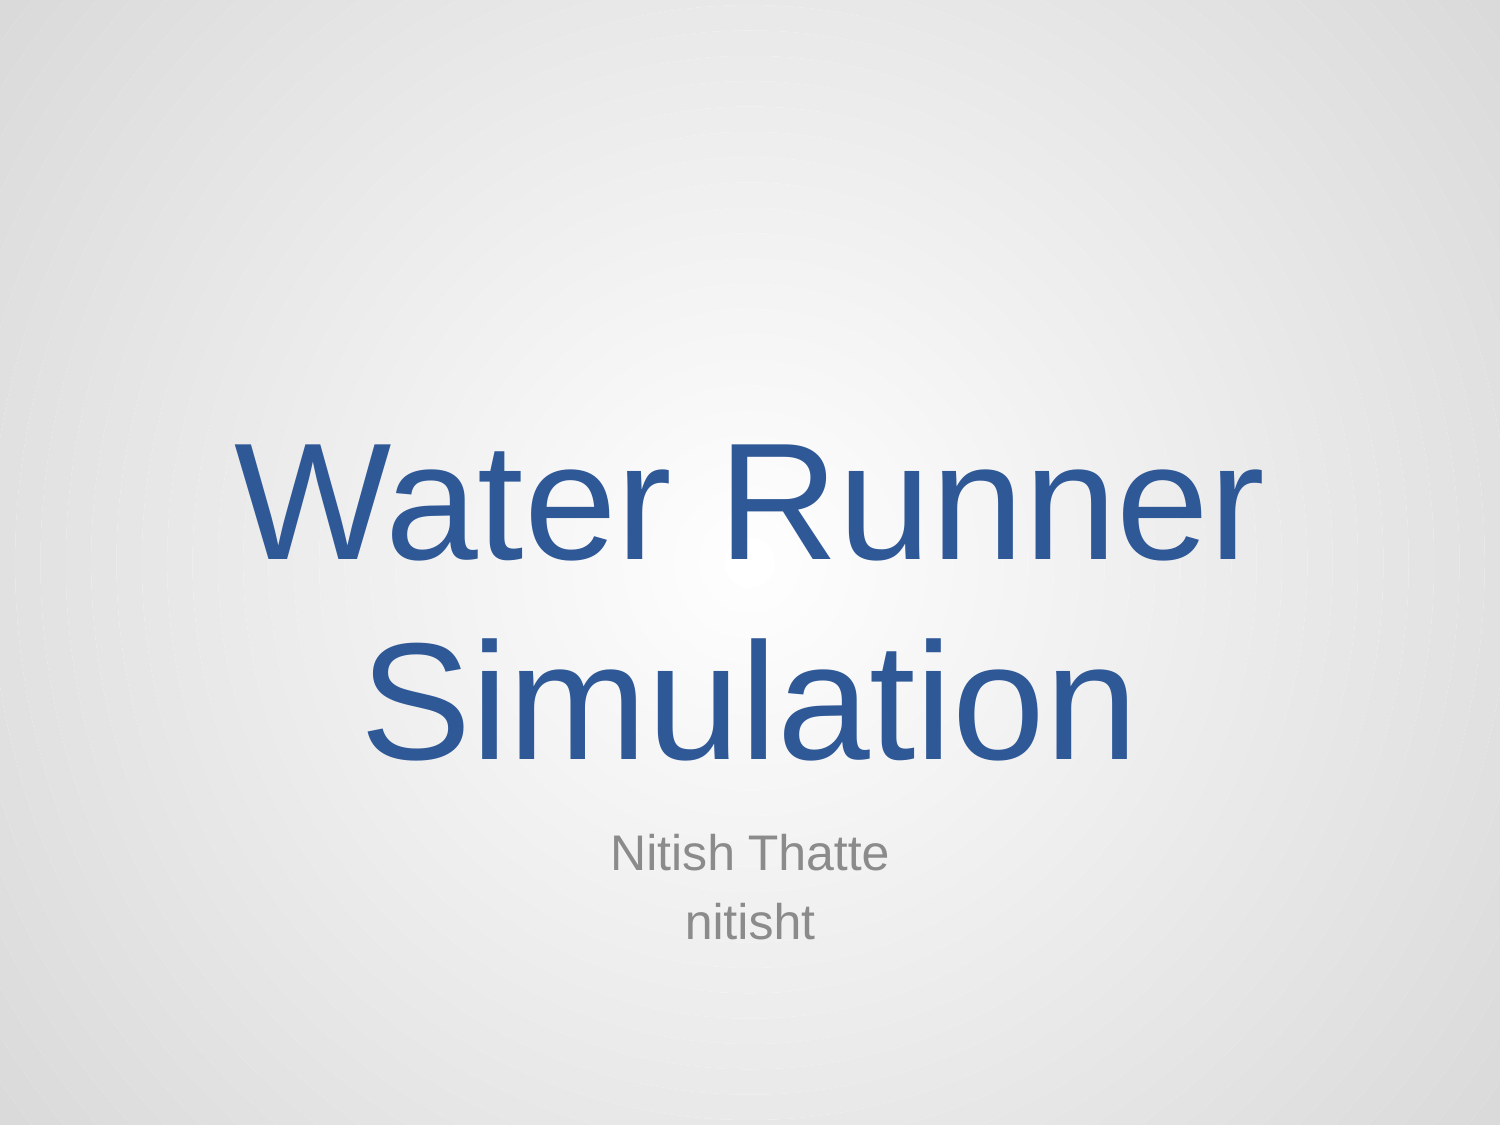

# Water Runner Simulation
Nitish Thatte
nitisht